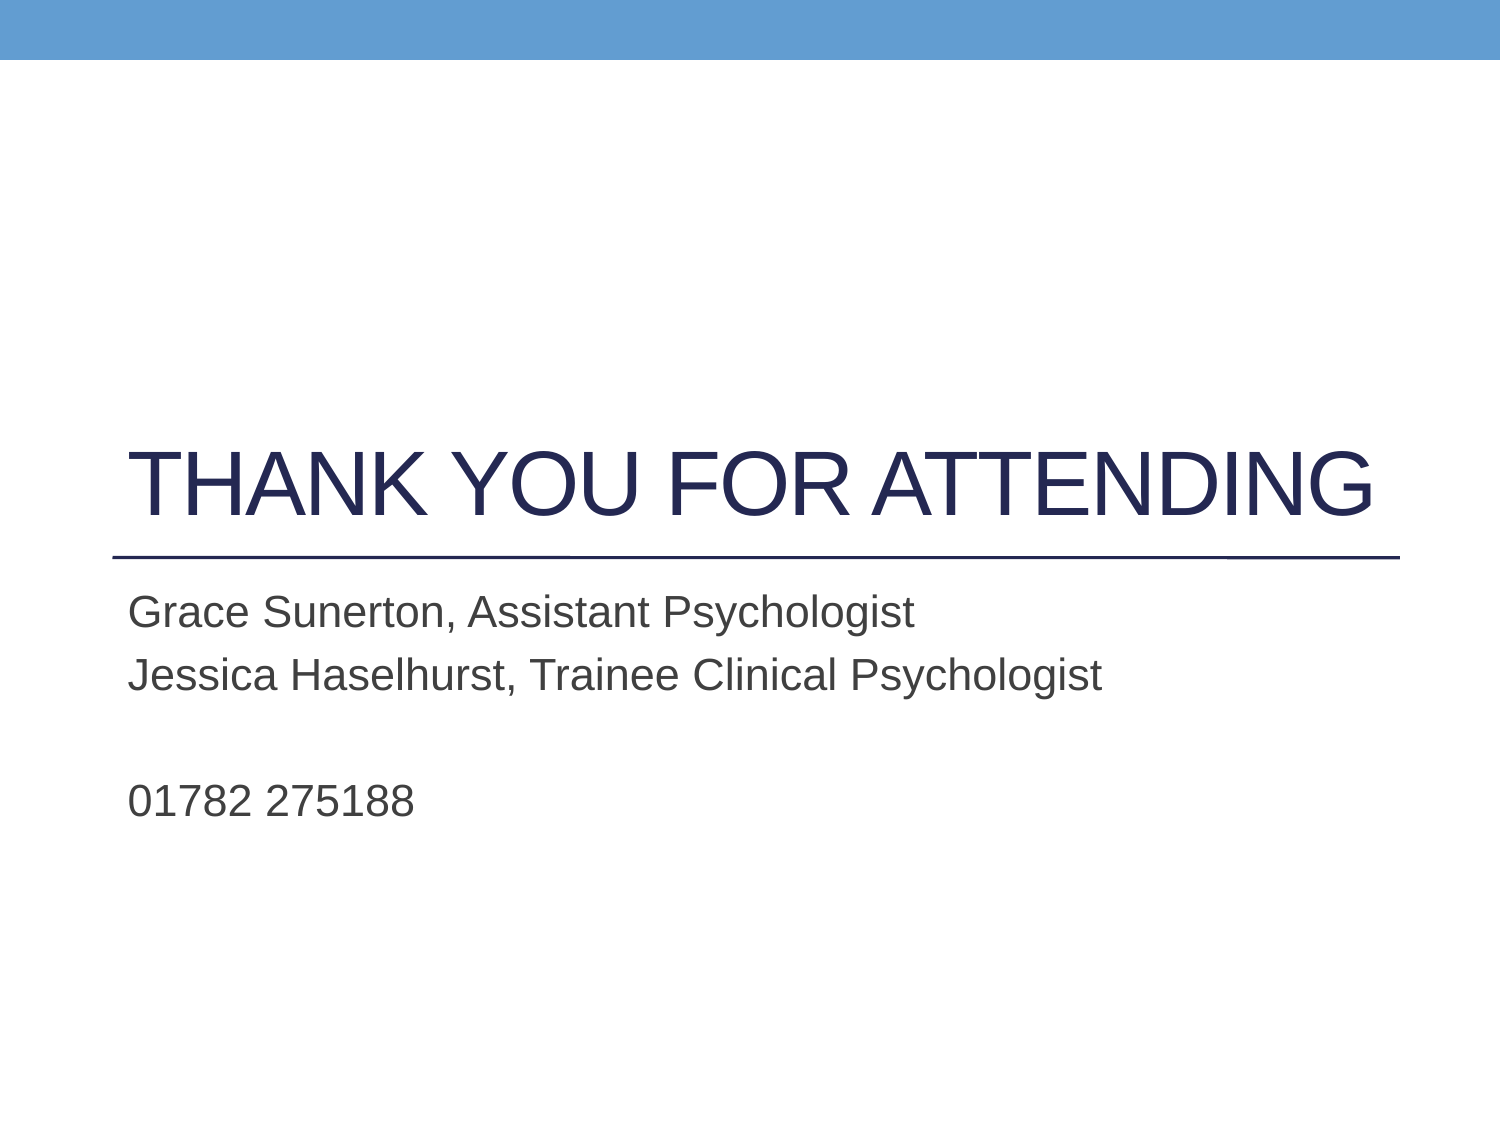

# Thank you for attending
Grace Sunerton, Assistant Psychologist
Jessica Haselhurst, Trainee Clinical Psychologist

01782 275188